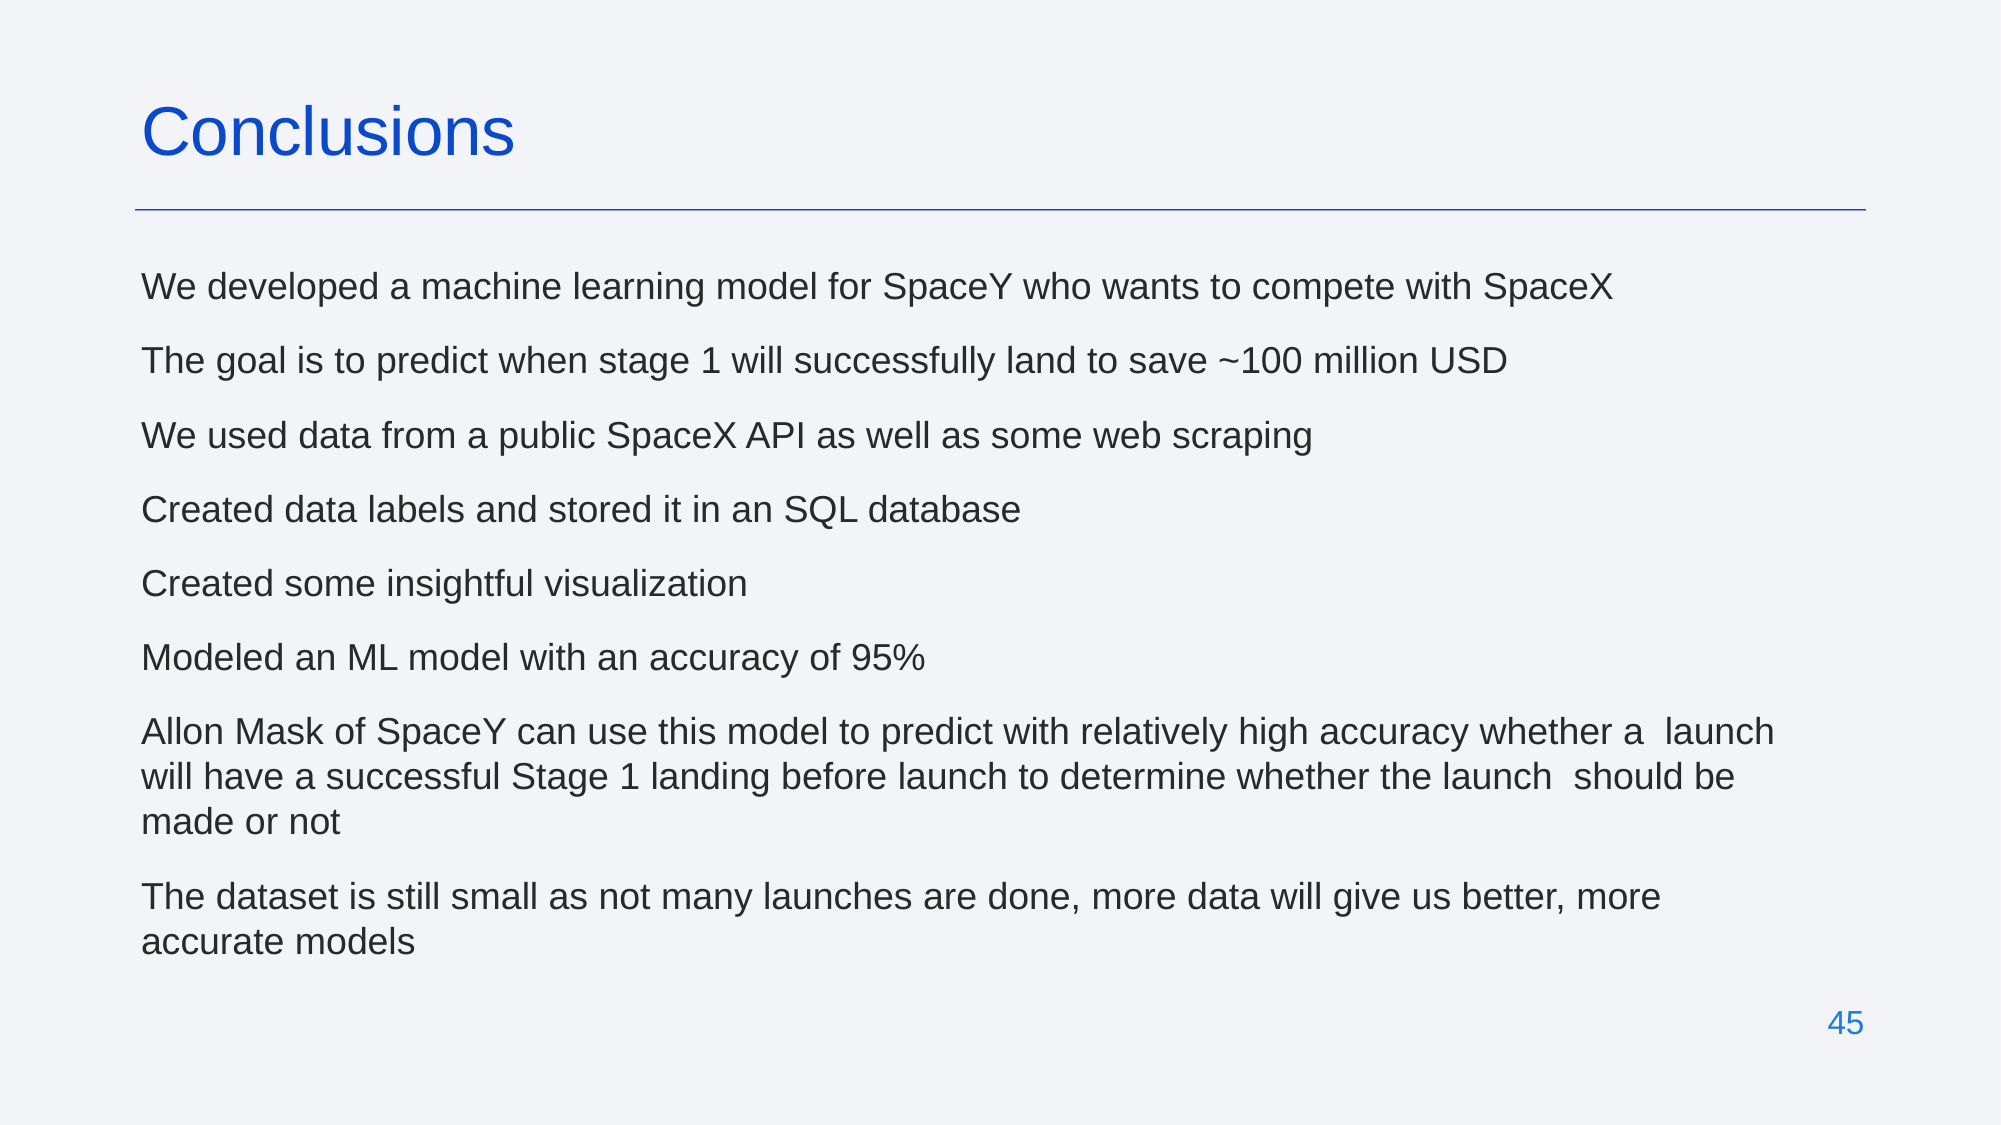

Conclusions
We developed a machine learning model for SpaceY who wants to compete with SpaceX
The goal is to predict when stage 1 will successfully land to save ~100 million USD
We used data from a public SpaceX API as well as some web scraping
Created data labels and stored it in an SQL database
Created some insightful visualization
Modeled an ML model with an accuracy of 95%
Allon Mask of SpaceY can use this model to predict with relatively high accuracy whether a  launch will have a successful Stage 1 landing before launch to determine whether the launch  should be made or not
The dataset is still small as not many launches are done, more data will give us better, more accurate models
45